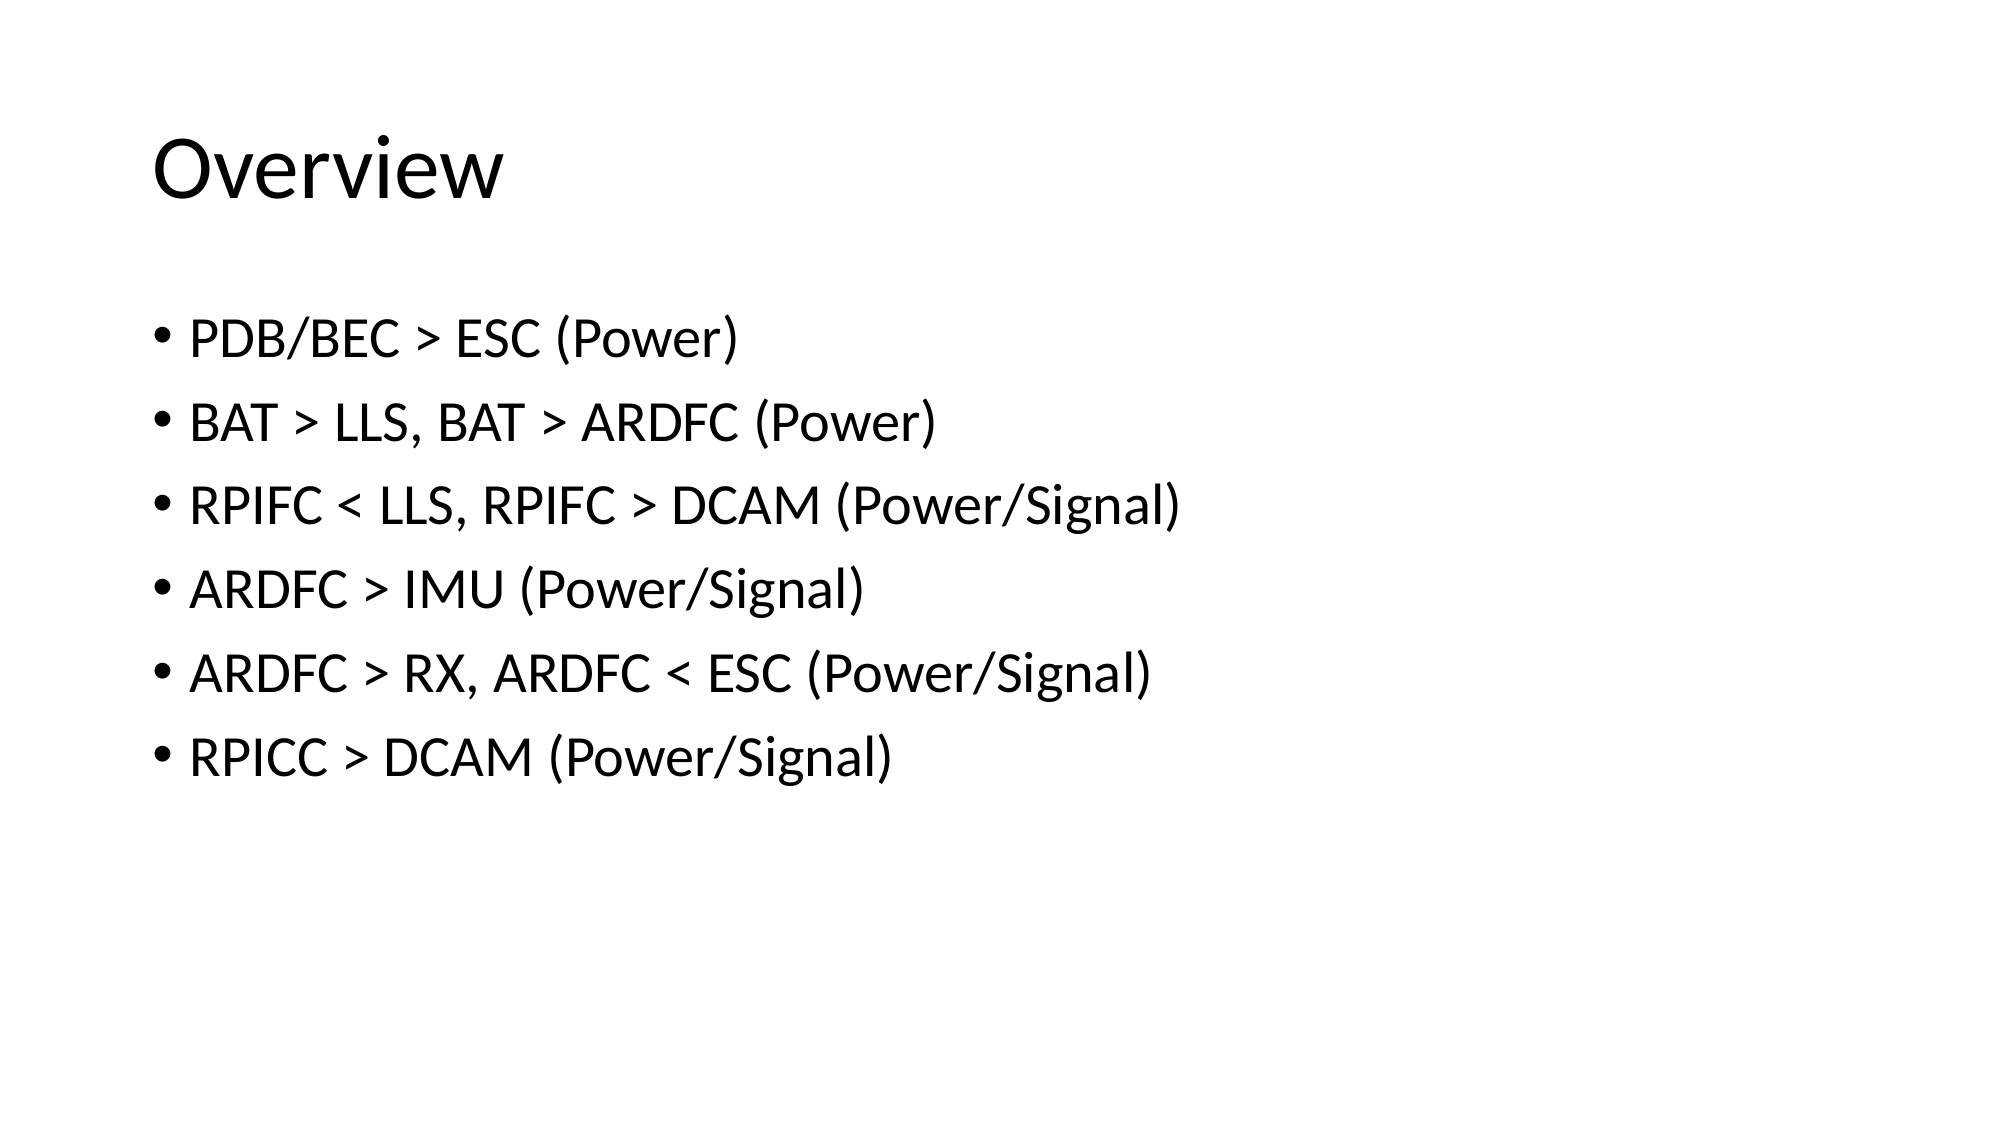

# Overview
PDB/BEC > ESC (Power)
BAT > LLS, BAT > ARDFC (Power)
RPIFC < LLS, RPIFC > DCAM (Power/Signal)
ARDFC > IMU (Power/Signal)
ARDFC > RX, ARDFC < ESC (Power/Signal)
RPICC > DCAM (Power/Signal)